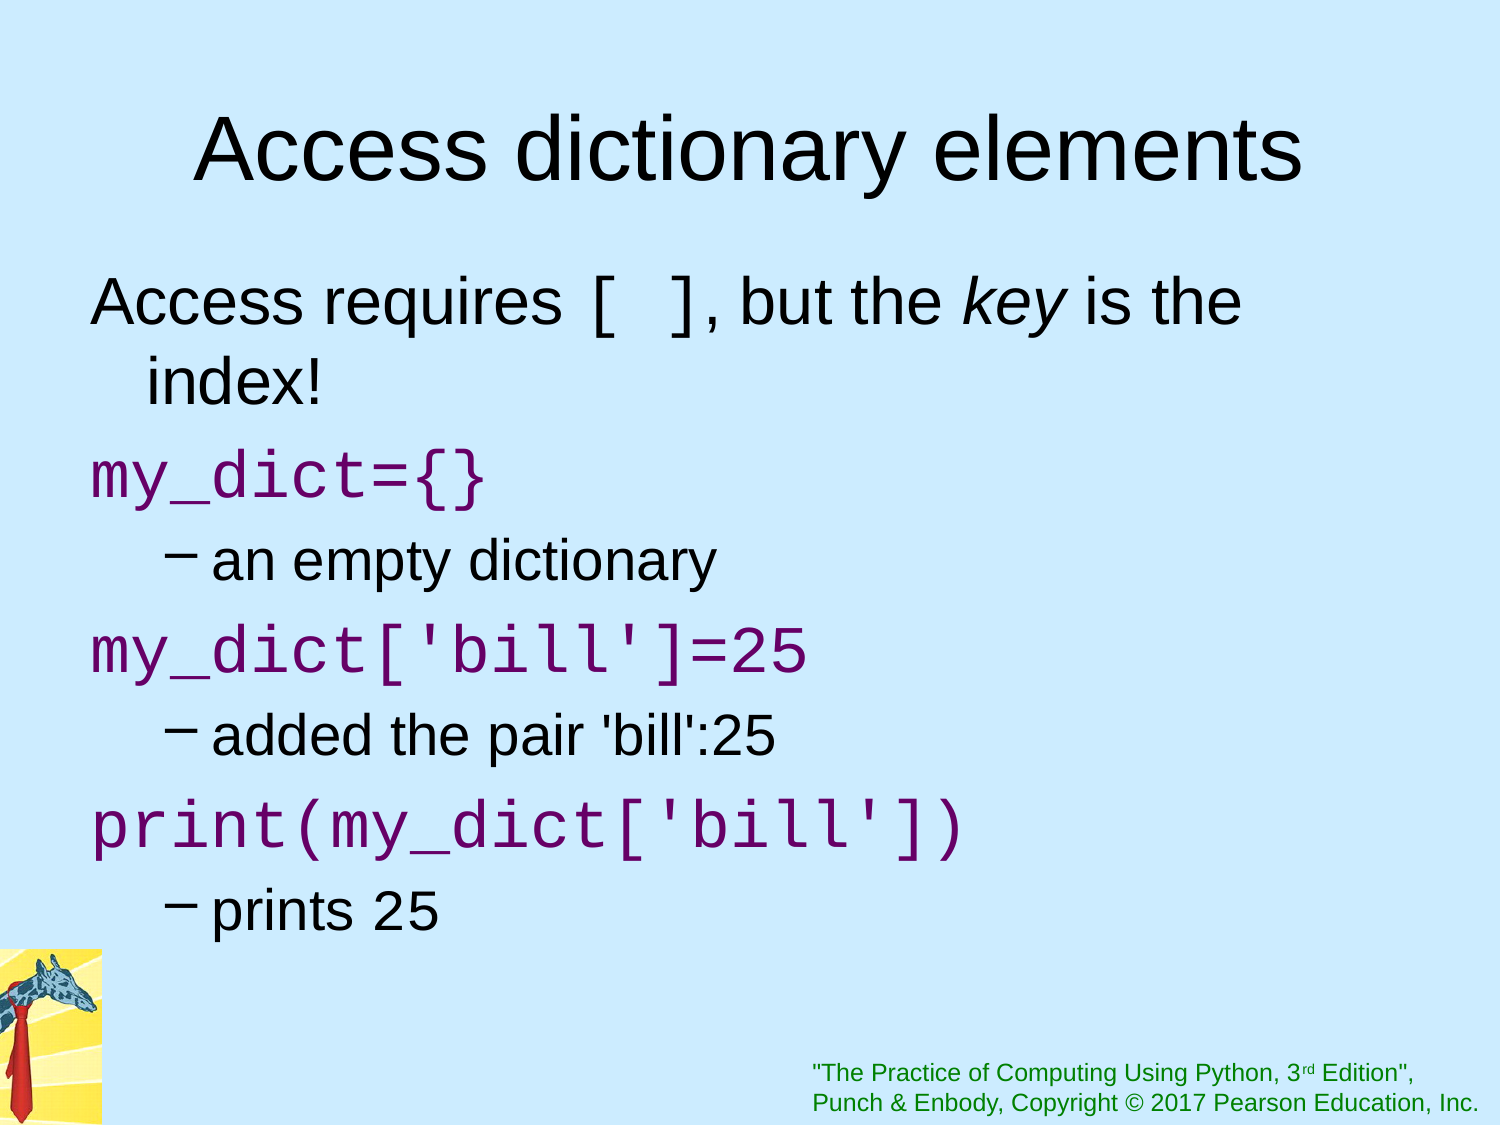

# Access dictionary elements
Access requires [ ], but the key is the index!
my_dict={}
an empty dictionary
my_dict['bill']=25
added the pair 'bill':25
print(my_dict['bill'])
prints 25